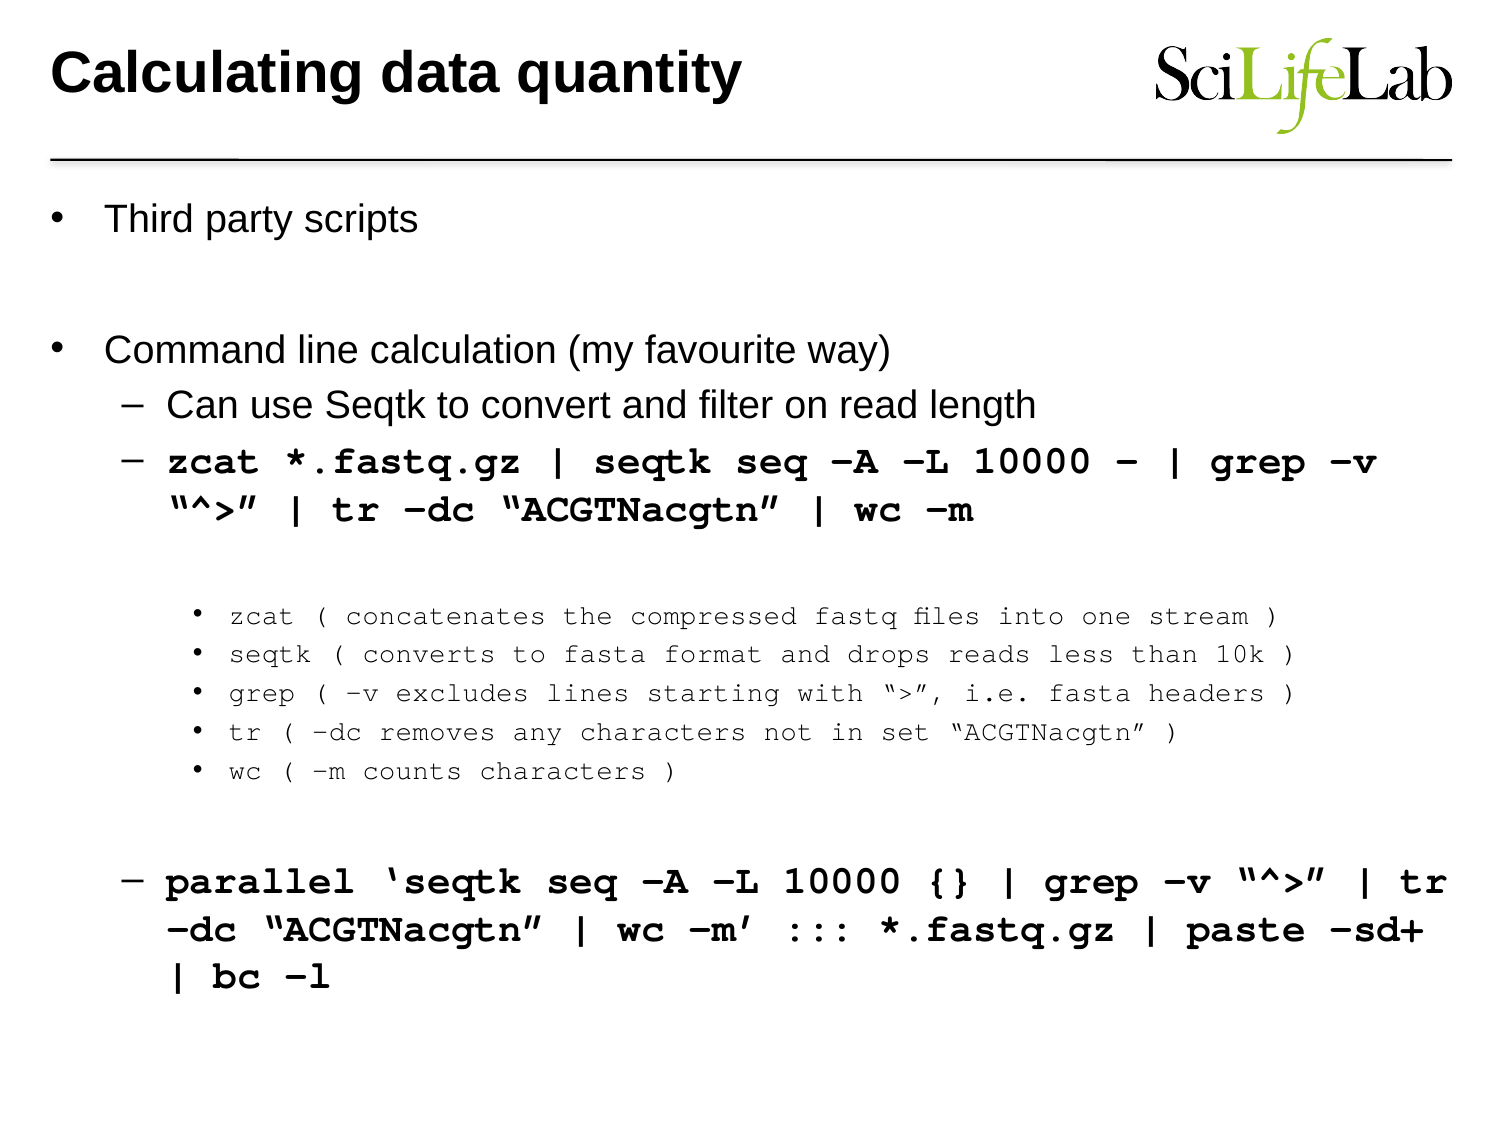

# Calculating data quantity
Third party scripts

Command line calculation (my favourite way)
Can use Seqtk to convert and filter on read length
zcat *.fastq.gz | seqtk seq -A -L 10000 - | grep -v “^>” | tr -dc “ACGTNacgtn” | wc -m

zcat ( concatenates the compressed fastq files into one stream )
seqtk ( converts to fasta format and drops reads less than 10k )
grep ( -v excludes lines starting with “>”, i.e. fasta headers )
tr ( -dc removes any characters not in set “ACGTNacgtn” )
wc ( -m counts characters )

parallel ‘seqtk seq -A -L 10000 {} | grep -v “^>” | tr -dc “ACGTNacgtn” | wc -m’ ::: *.fastq.gz | paste -sd+ | bc -l